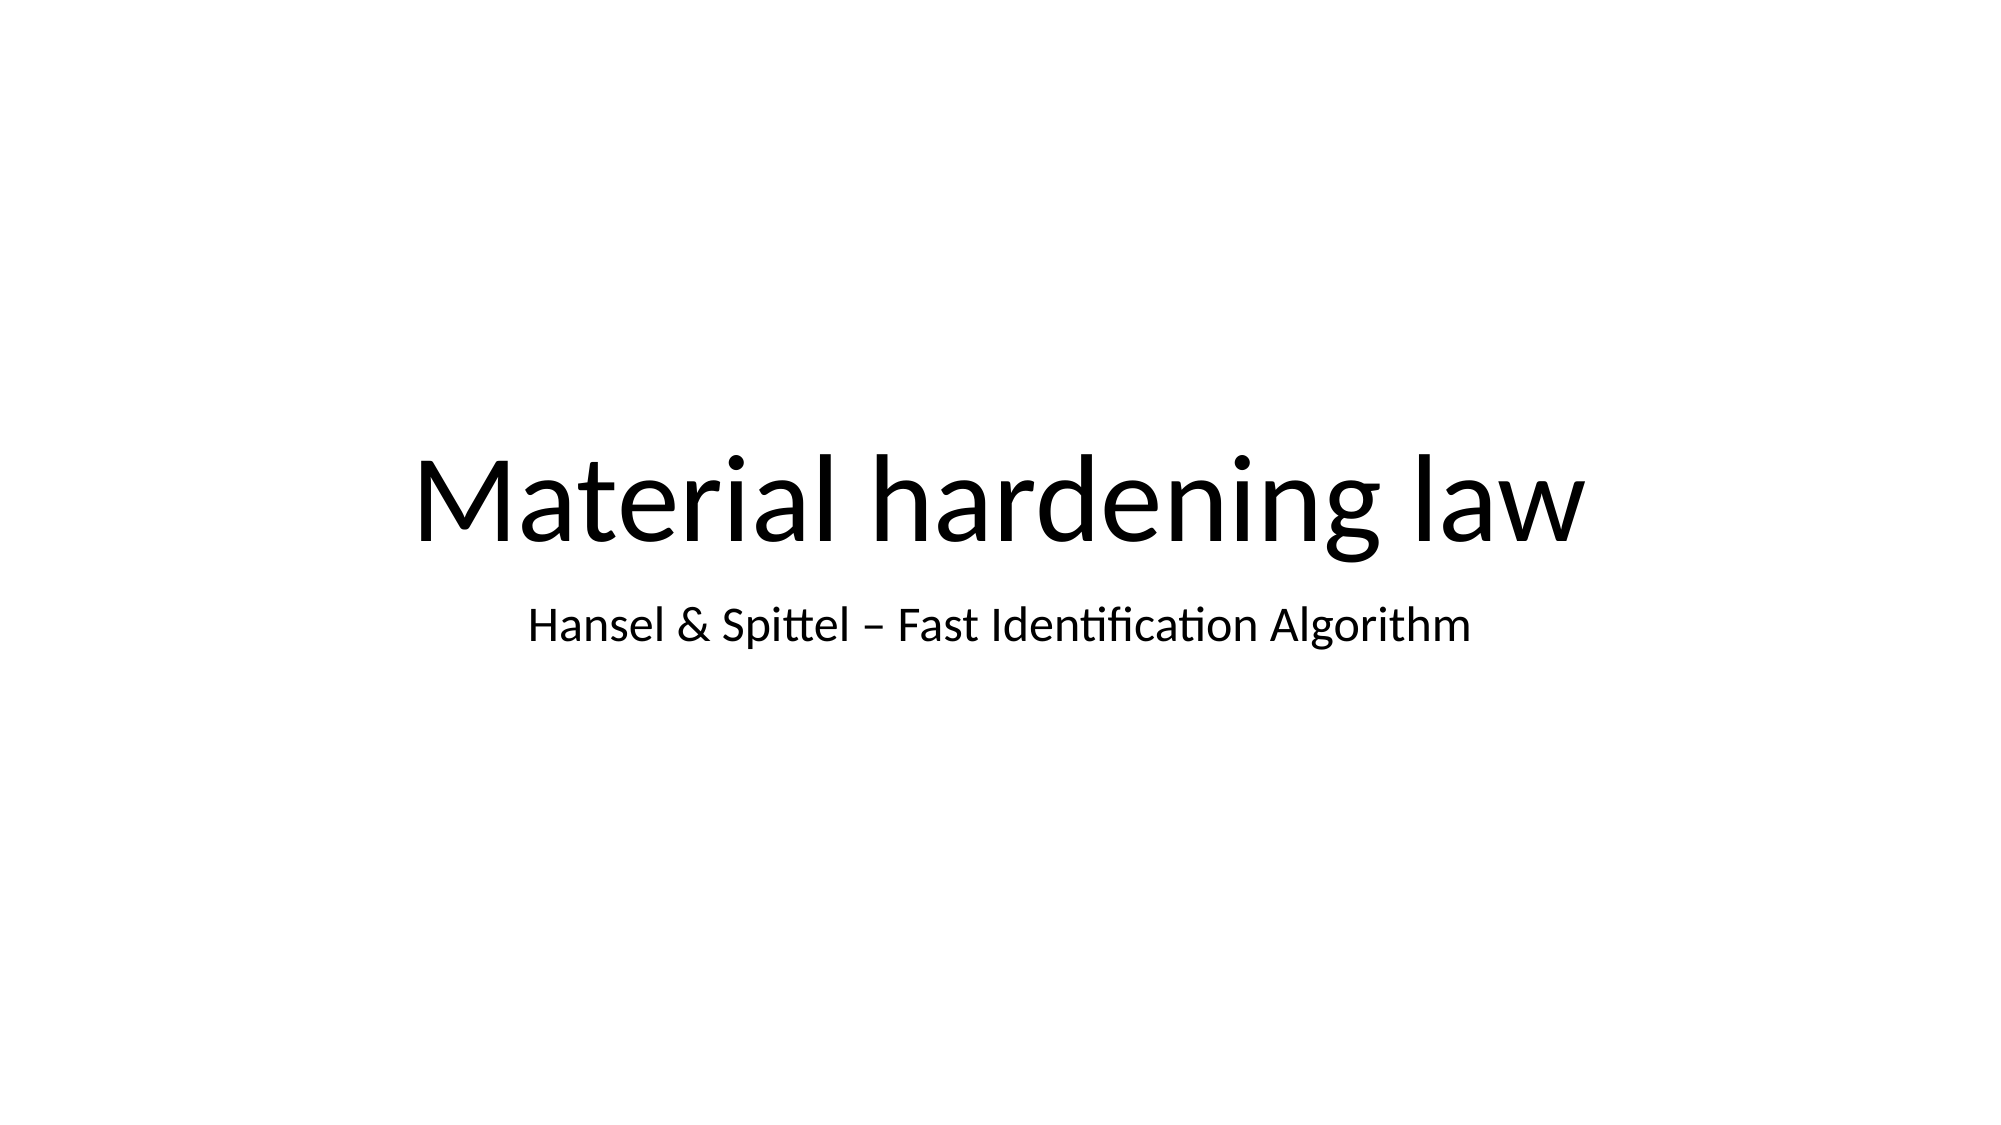

# Material hardening law
Hansel & Spittel – Fast Identification Algorithm